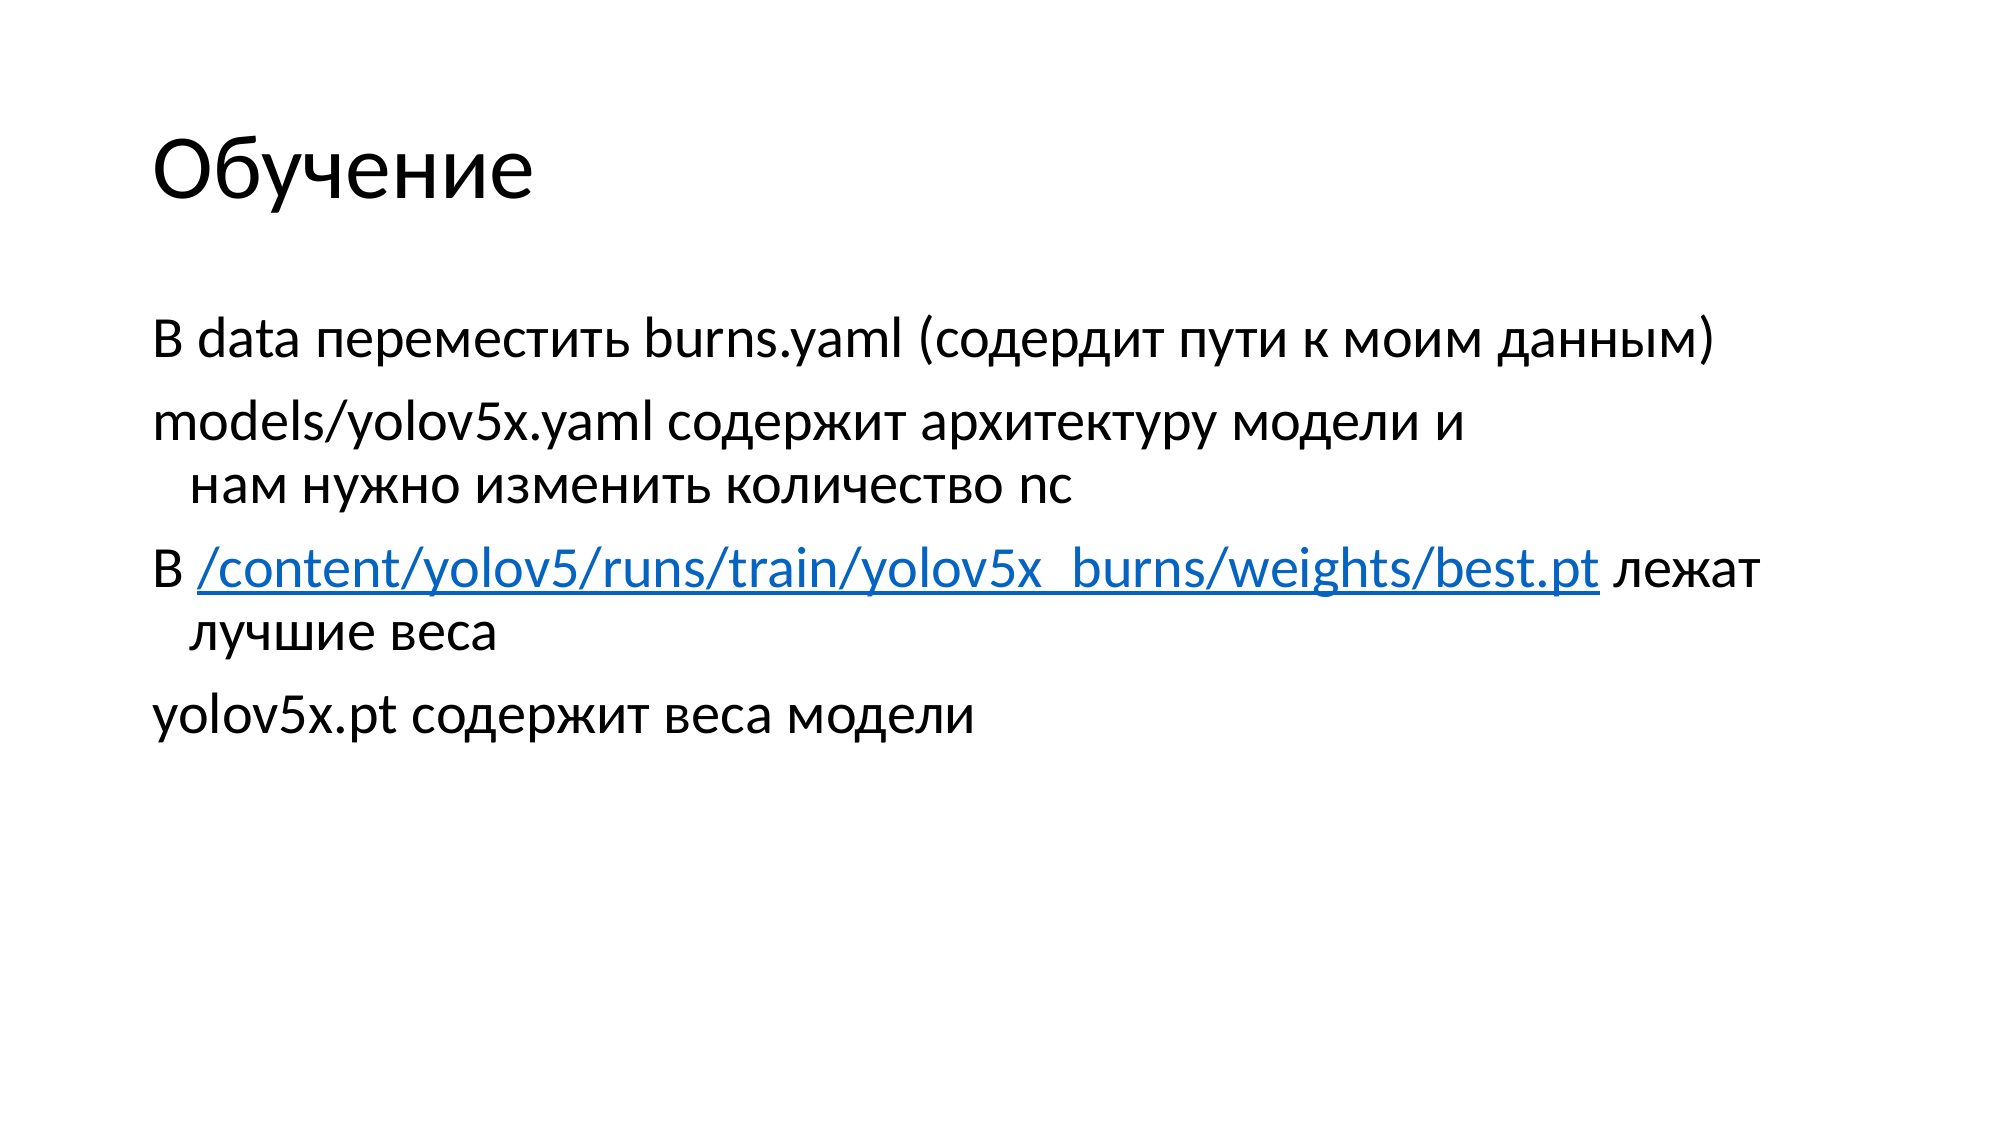

# Обучение
В data переместить burns.yaml (содердит пути к моим данным)
models/yolov5x.yaml содержит архитектуру модели и нам нужно изменить количество nc
В /content/yolov5/runs/train/yolov5x_burns/weights/best.pt лежат лучшие веса
yolov5x.pt содержит веса модели